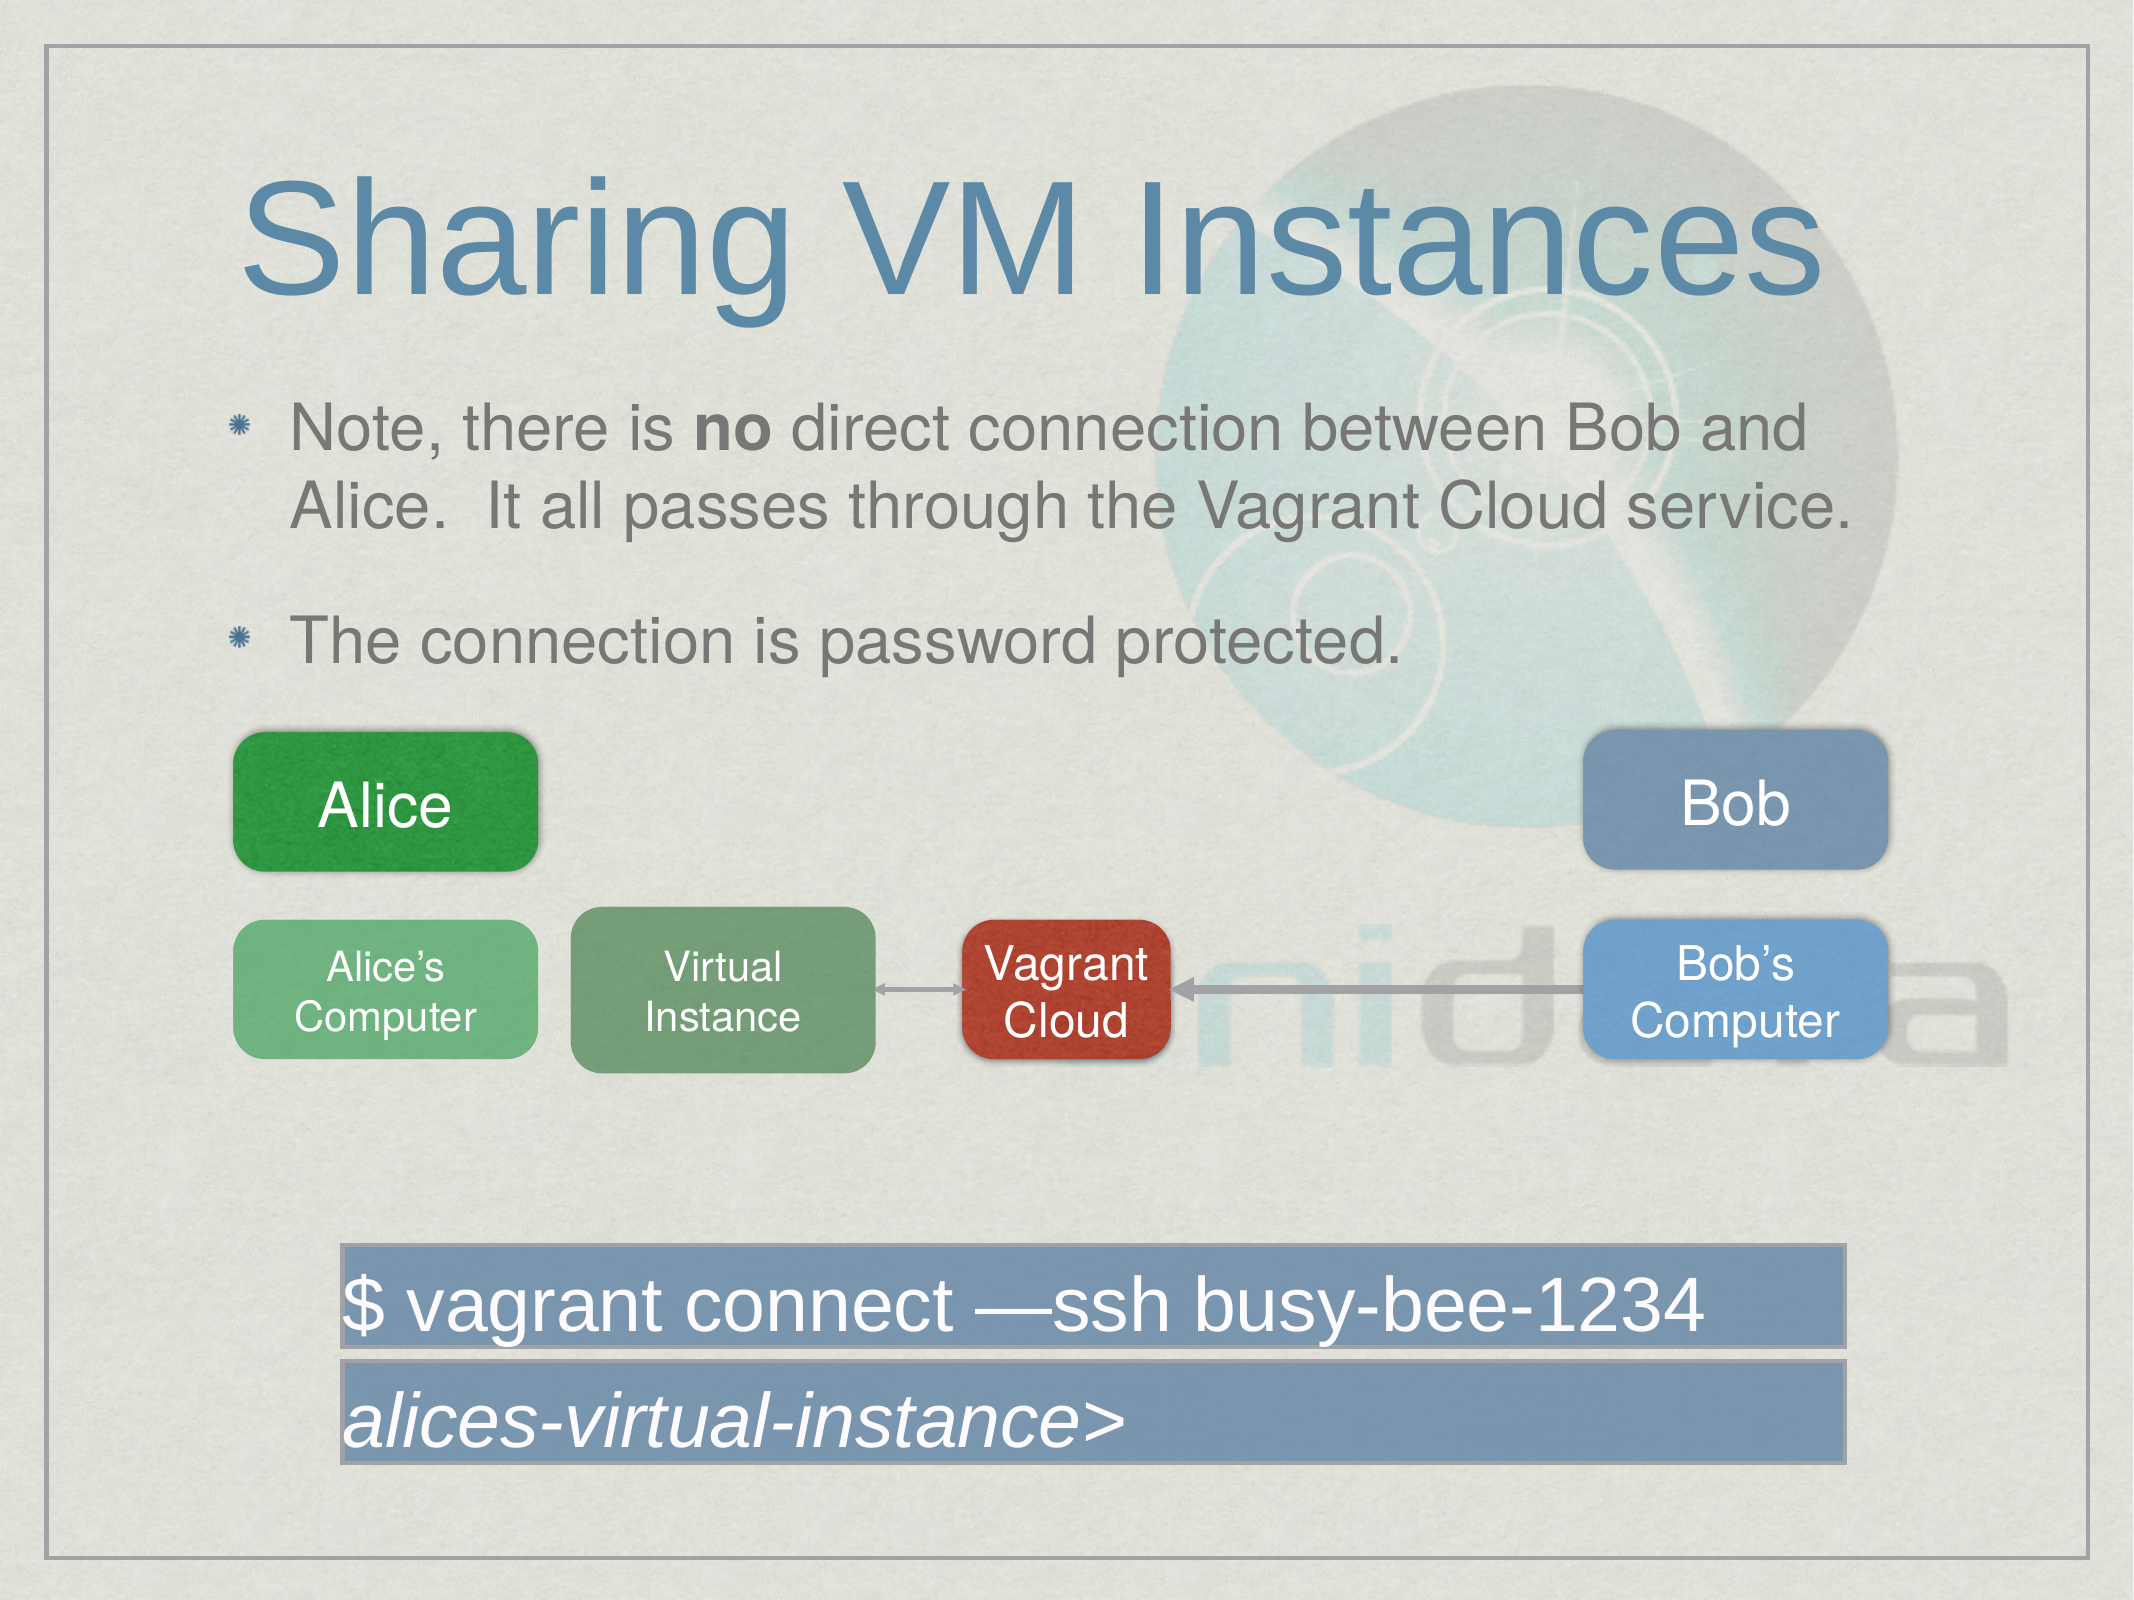

# Sharing VM Instances
Note, there is no direct connection between Bob and Alice.  It all passes through the Vagrant Cloud service.
The connection is password protected.
Bob
Alice
Virtual
Instance
Alice’s Computer
Vagrant Cloud
Bob’s Computer

$
$ vagrant connect —ssh busy-bee-1234
alices-virtual-instance>